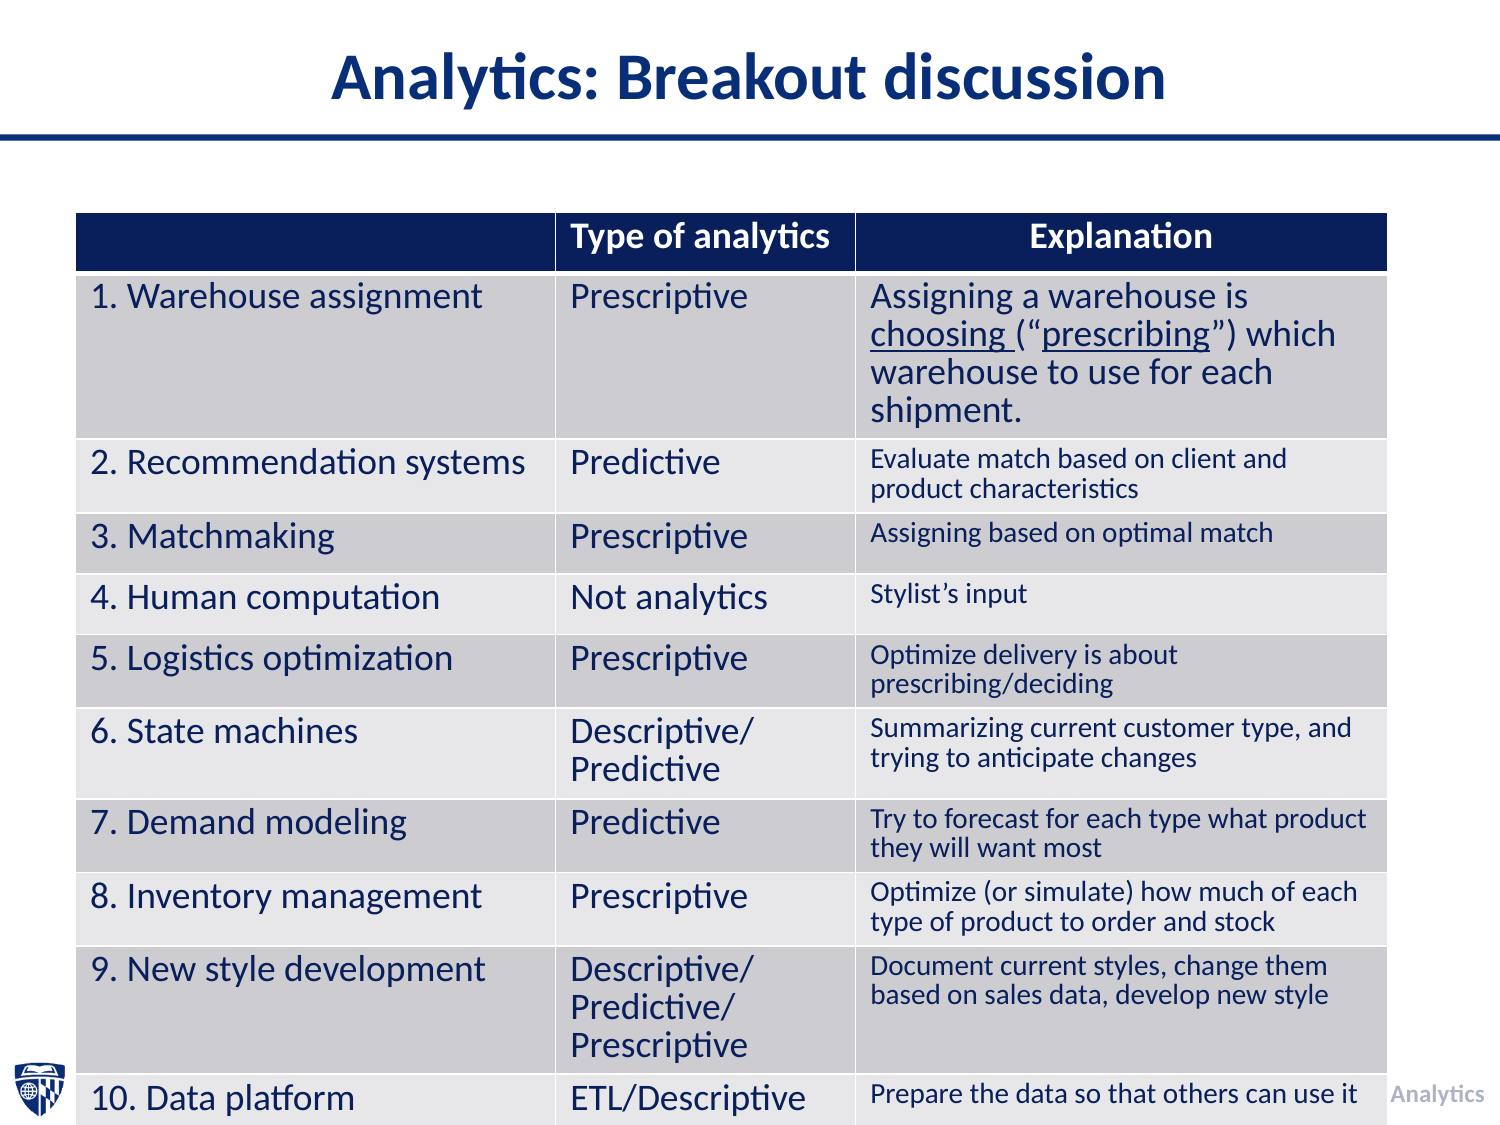

# Analytics: Breakout discussion
|  | Type of analytics | Explanation |
| --- | --- | --- |
| 1. Warehouse assignment | Prescriptive | Assigning a warehouse is choosing (“prescribing”) which warehouse to use for each shipment. |
| 2. Recommendation systems | Predictive | Evaluate match based on client and product characteristics |
| 3. Matchmaking | Prescriptive | Assigning based on optimal match |
| 4. Human computation | Not analytics | Stylist’s input |
| 5. Logistics optimization | Prescriptive | Optimize delivery is about prescribing/deciding |
| 6. State machines | Descriptive/Predictive | Summarizing current customer type, and trying to anticipate changes |
| 7. Demand modeling | Predictive | Try to forecast for each type what product they will want most |
| 8. Inventory management | Prescriptive | Optimize (or simulate) how much of each type of product to order and stock |
| 9. New style development | Descriptive/Predictive/Prescriptive | Document current styles, change them based on sales data, develop new style |
| 10. Data platform | ETL/Descriptive | Prepare the data so that others can use it |